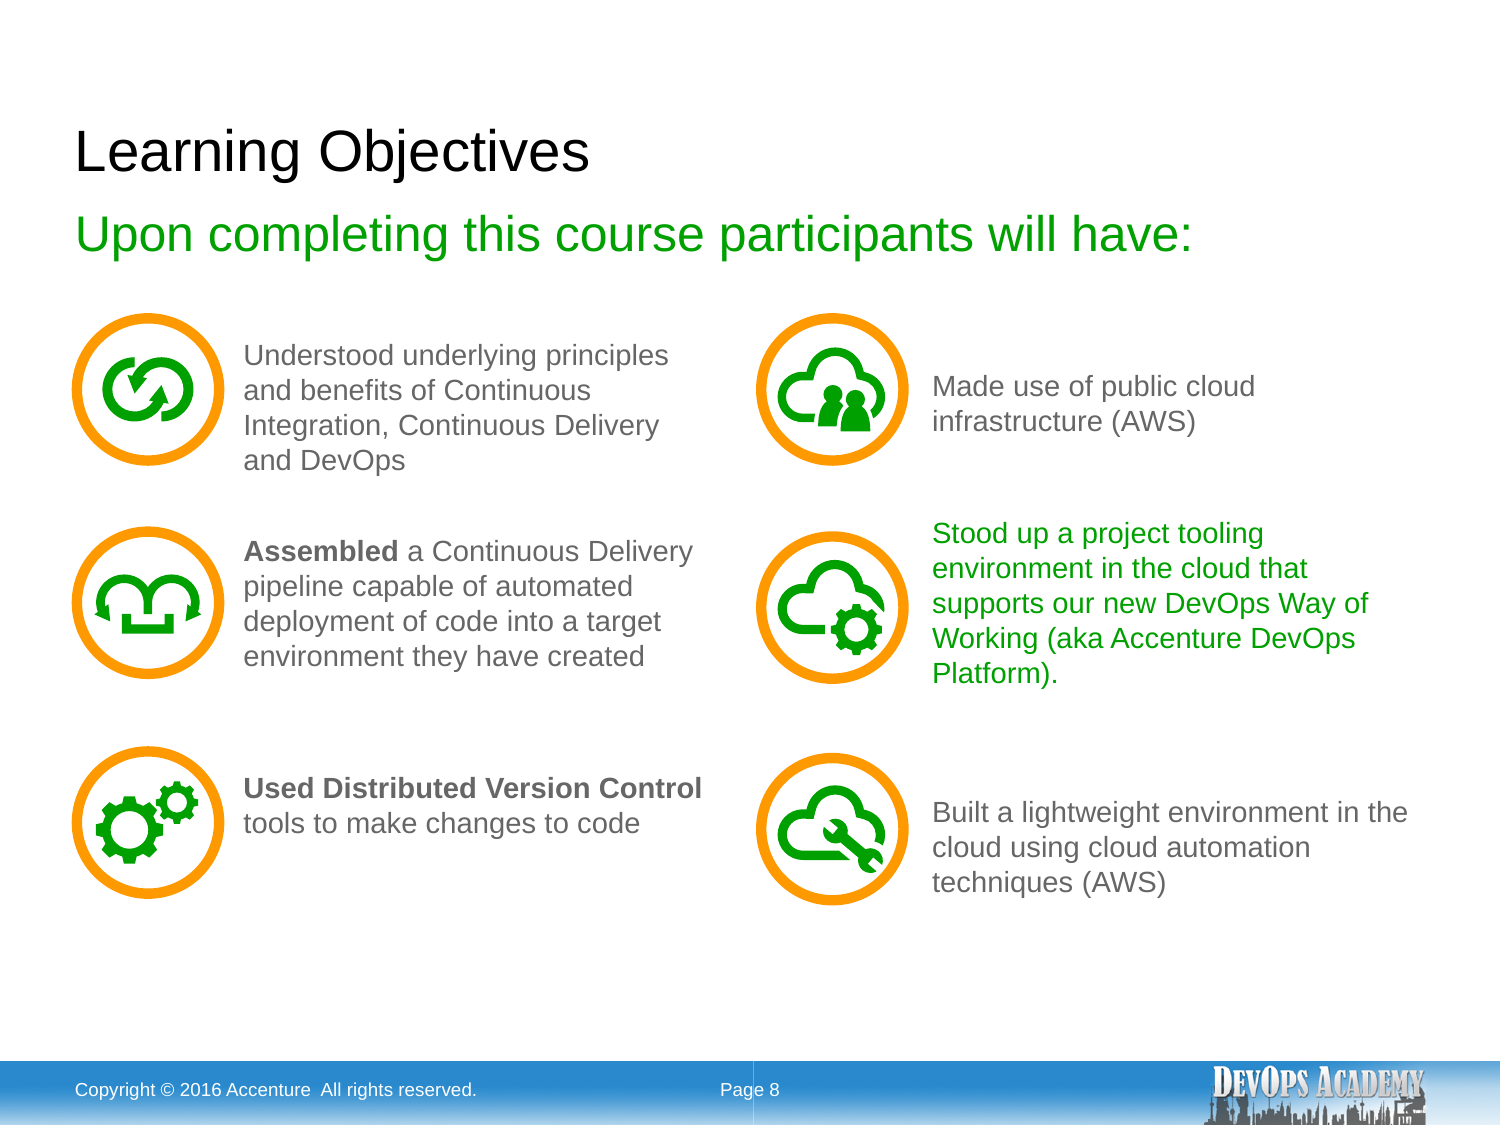

# Learning Objectives
Upon completing this course participants will have:

Understood underlying principles and benefits of Continuous Integration, Continuous Delivery and DevOps

Made use of public cloud infrastructure (AWS)
Stood up a project tooling environment in the cloud that supports our new DevOps Way of Working (aka Accenture DevOps Platform).

Assembled a Continuous Delivery pipeline capable of automated deployment of code into a target environment they have created

Used Distributed Version Control tools to make changes to code

Built a lightweight environment in the cloud using cloud automation techniques (AWS)
Copyright © 2016 Accenture  All rights reserved.
Page 8